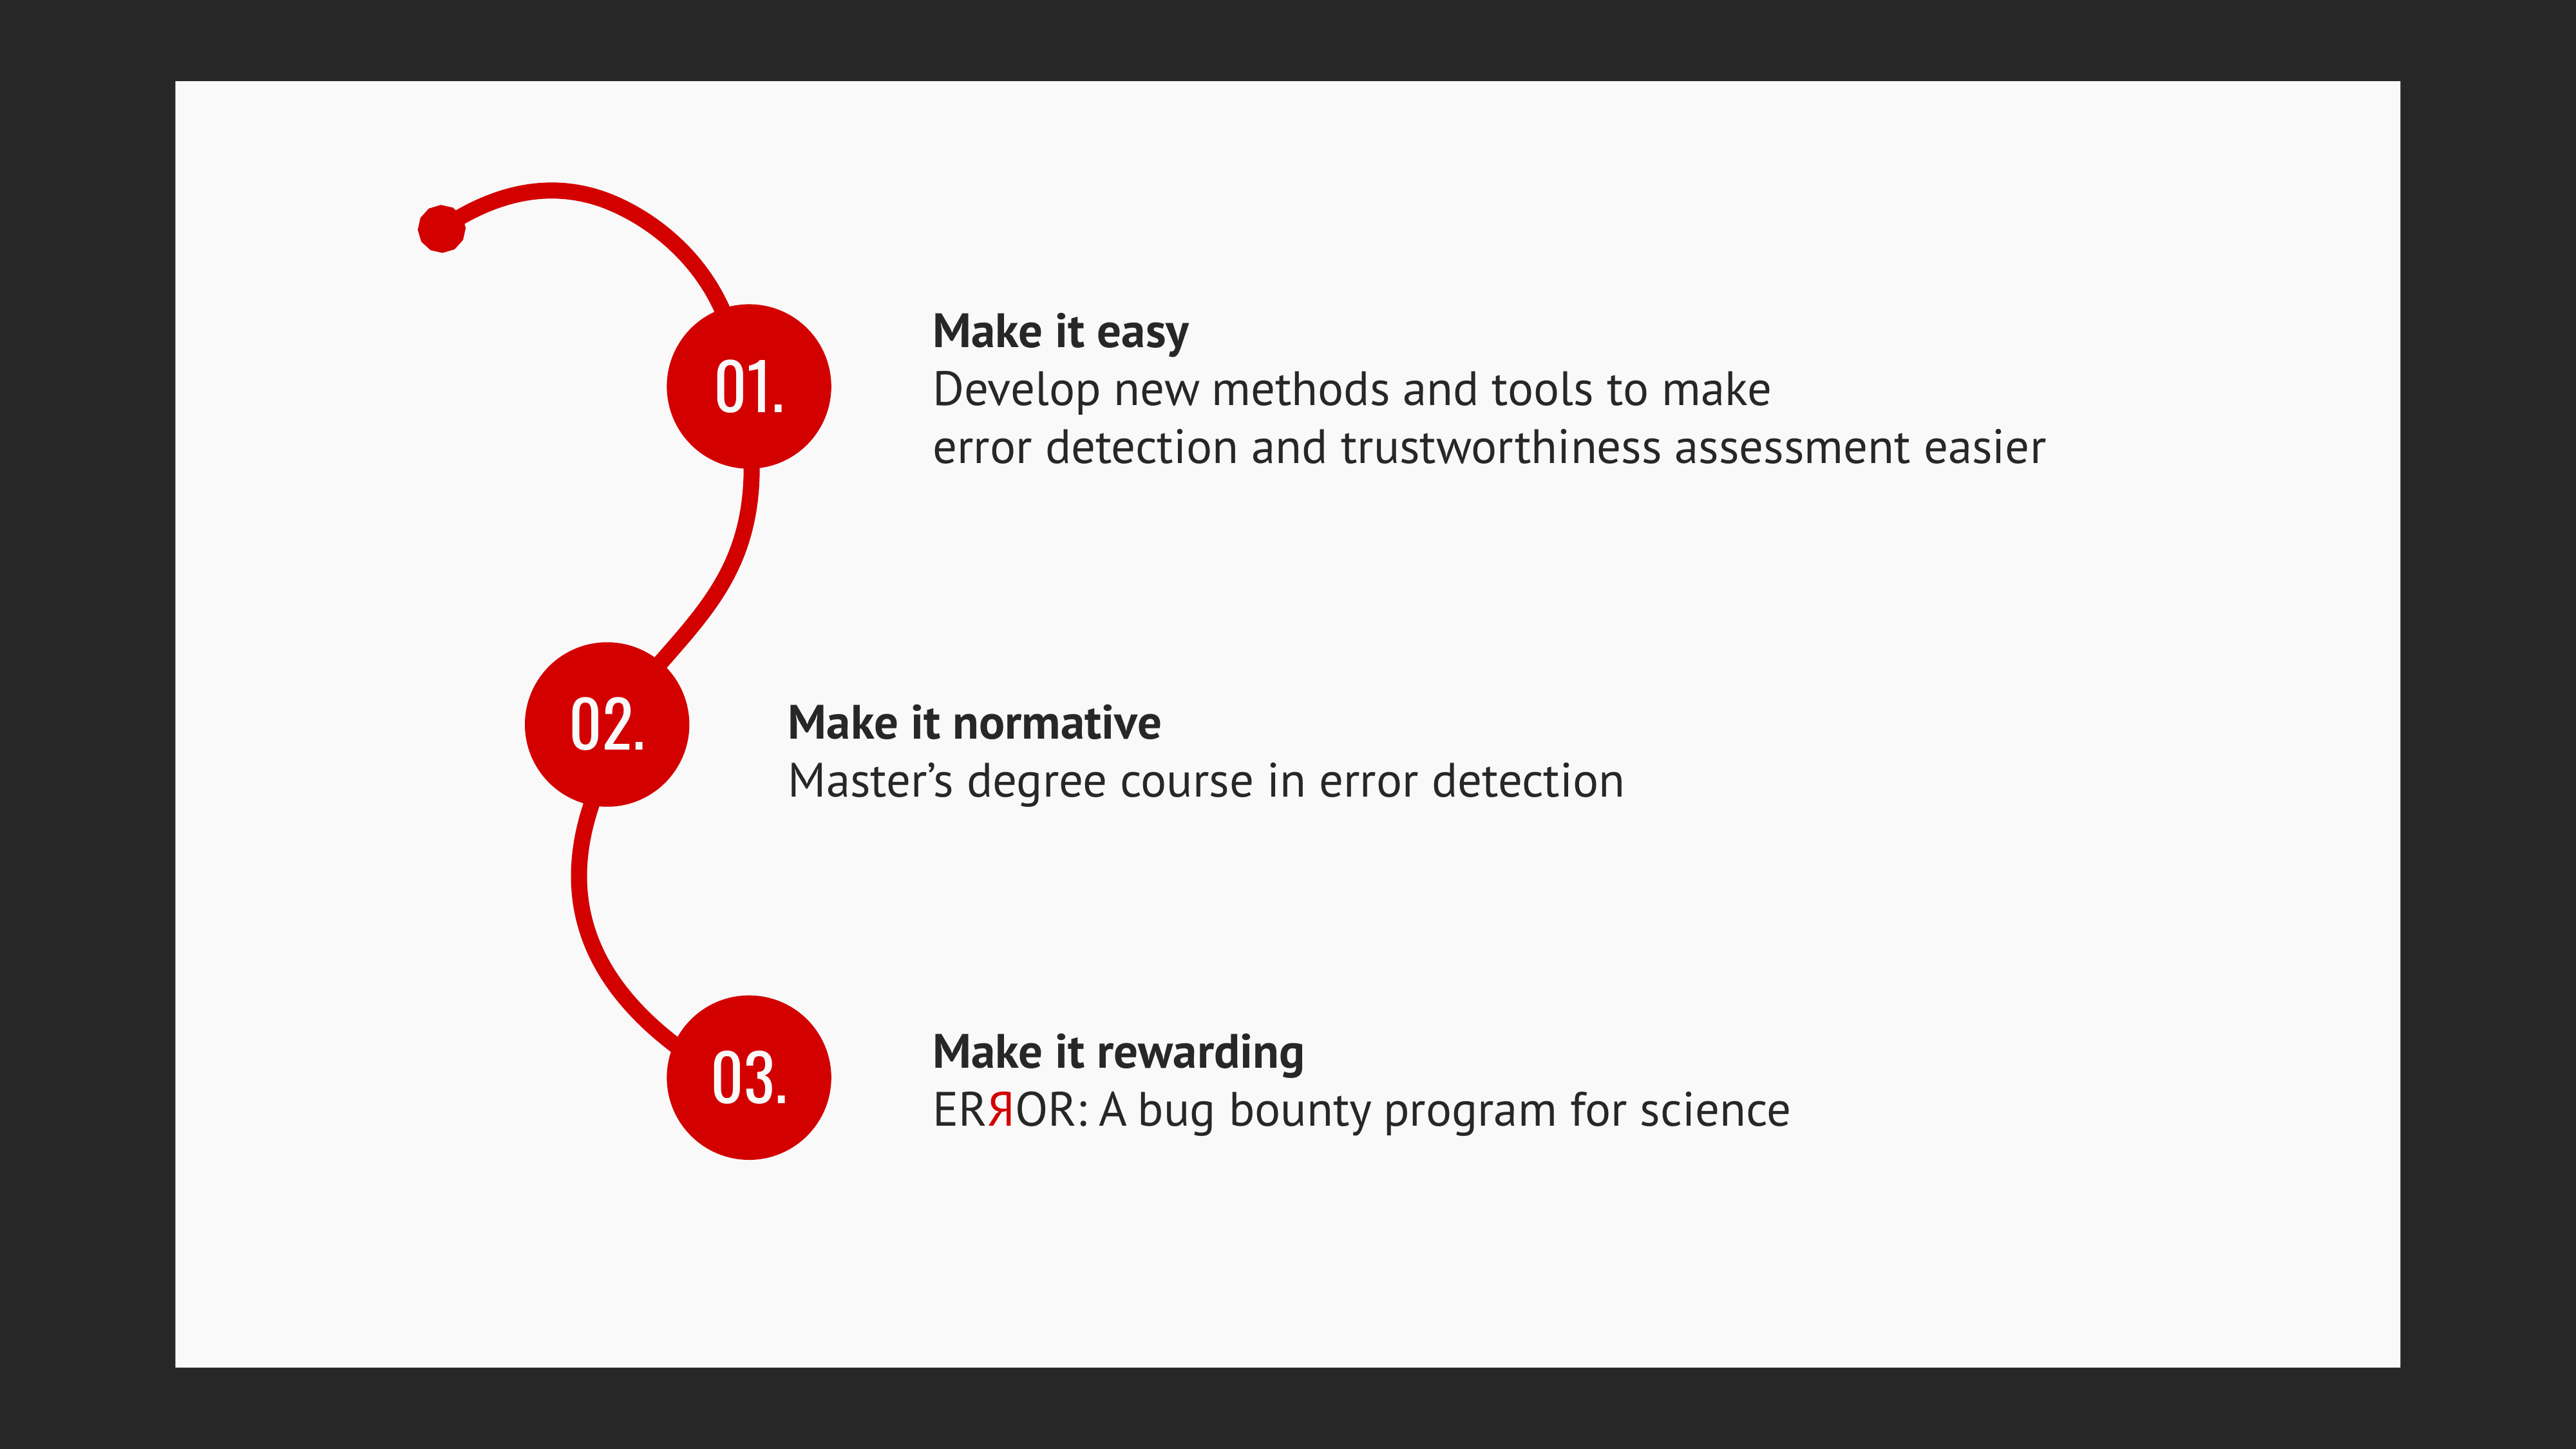

Make it easy
Develop new methods and tools to make
error detection and trustworthiness assessment easier
01.
02.
Make it normative
Master’s degree course in error detection
Make it rewarding
ERЯOR: A bug bounty program for science
03.